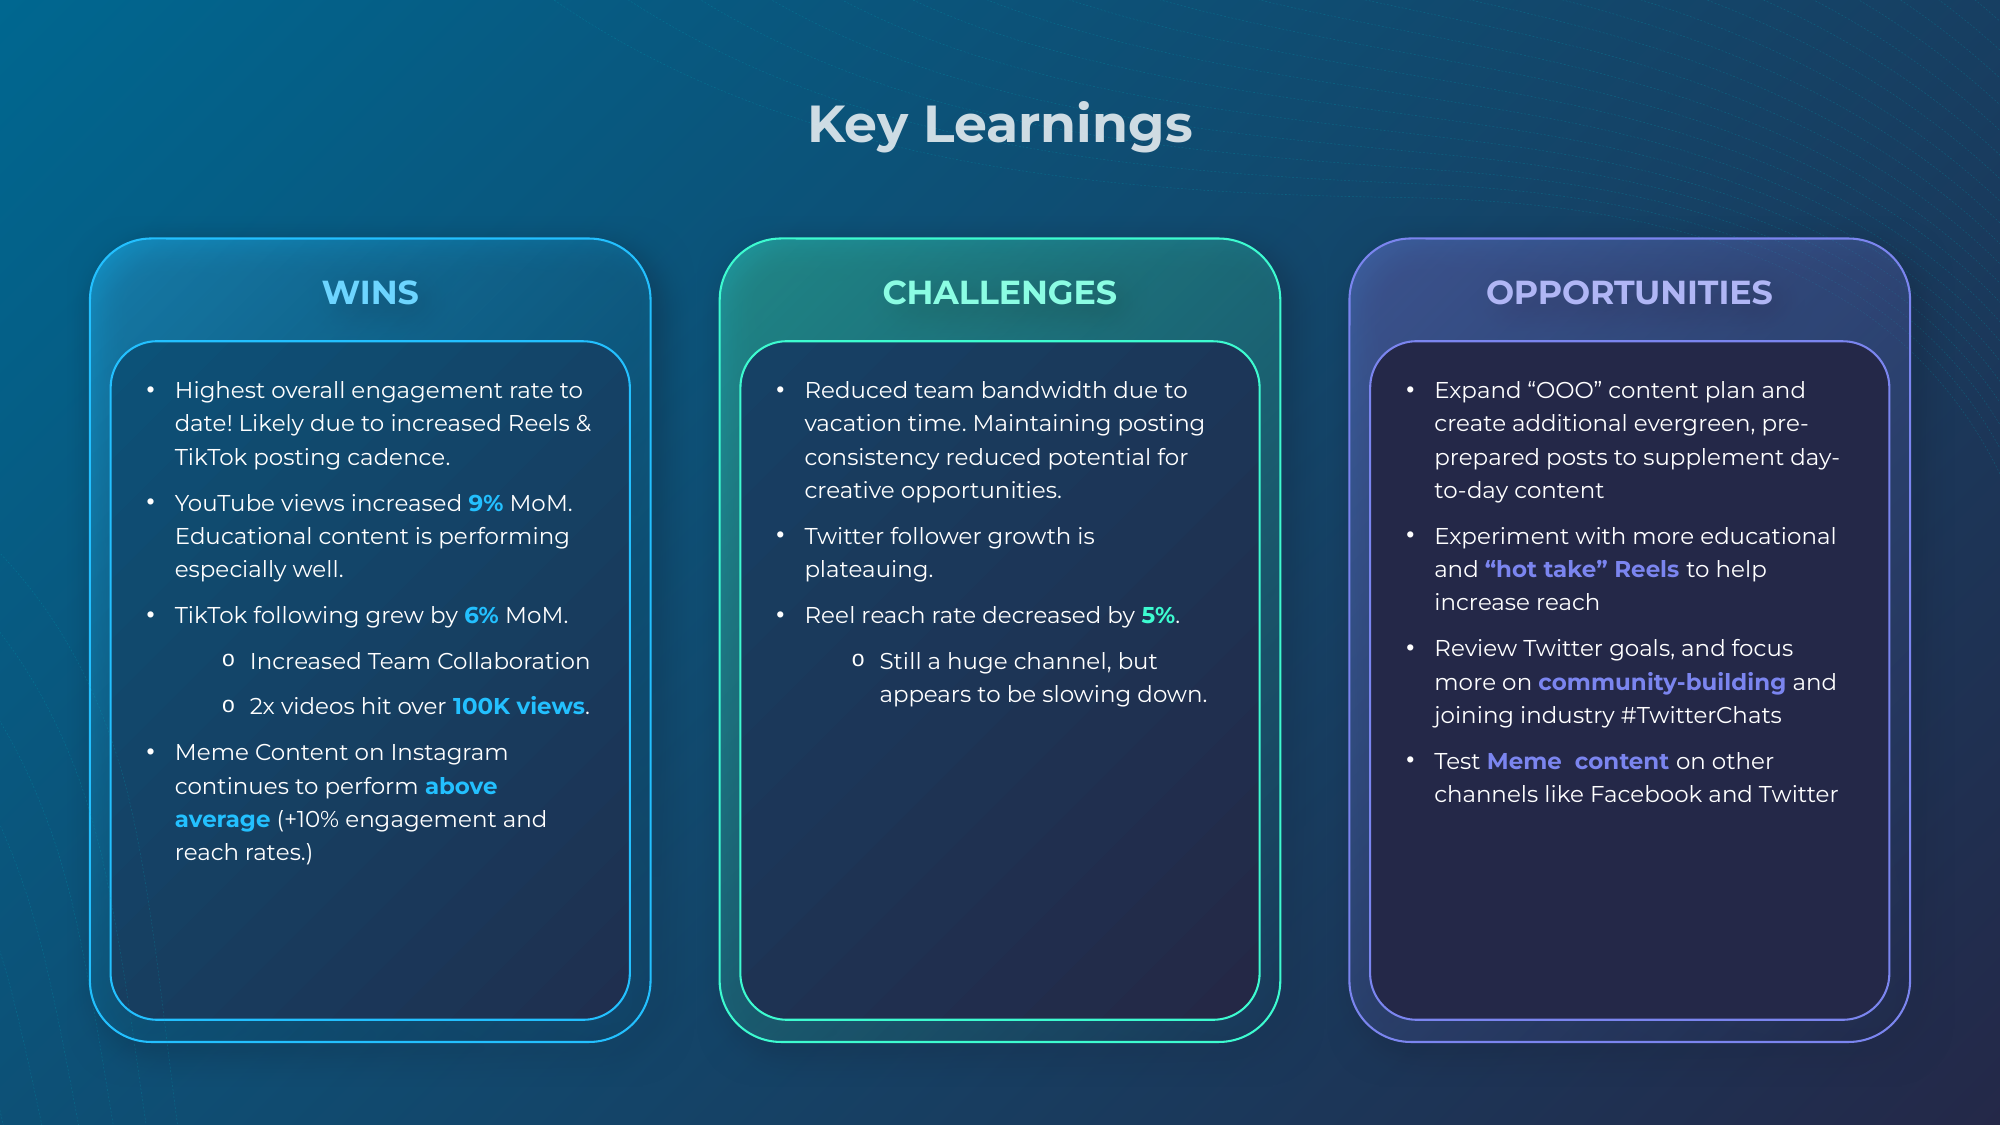

Key Learnings
WINS
CHALLENGES
OPPORTUNITIES
Highest overall engagement rate to date! Likely due to increased Reels & TikTok posting cadence.
YouTube views increased 9% MoM. Educational content is performing especially well.
TikTok following grew by 6% MoM.
Increased Team Collaboration
2x videos hit over 100K views.
Meme Content on Instagram continues to perform above average (+10% engagement and reach rates.)
Reduced team bandwidth due to vacation time. Maintaining posting consistency reduced potential for creative opportunities.
Twitter follower growth is plateauing.
Reel reach rate decreased by 5%.
Still a huge channel, but appears to be slowing down.
Expand “OOO” content plan and create additional evergreen, pre-prepared posts to supplement day-to-day content
Experiment with more educational and “hot take” Reels to help increase reach
Review Twitter goals, and focus more on community-building and joining industry #TwitterChats
Test Meme  content on other channels like Facebook and Twitter